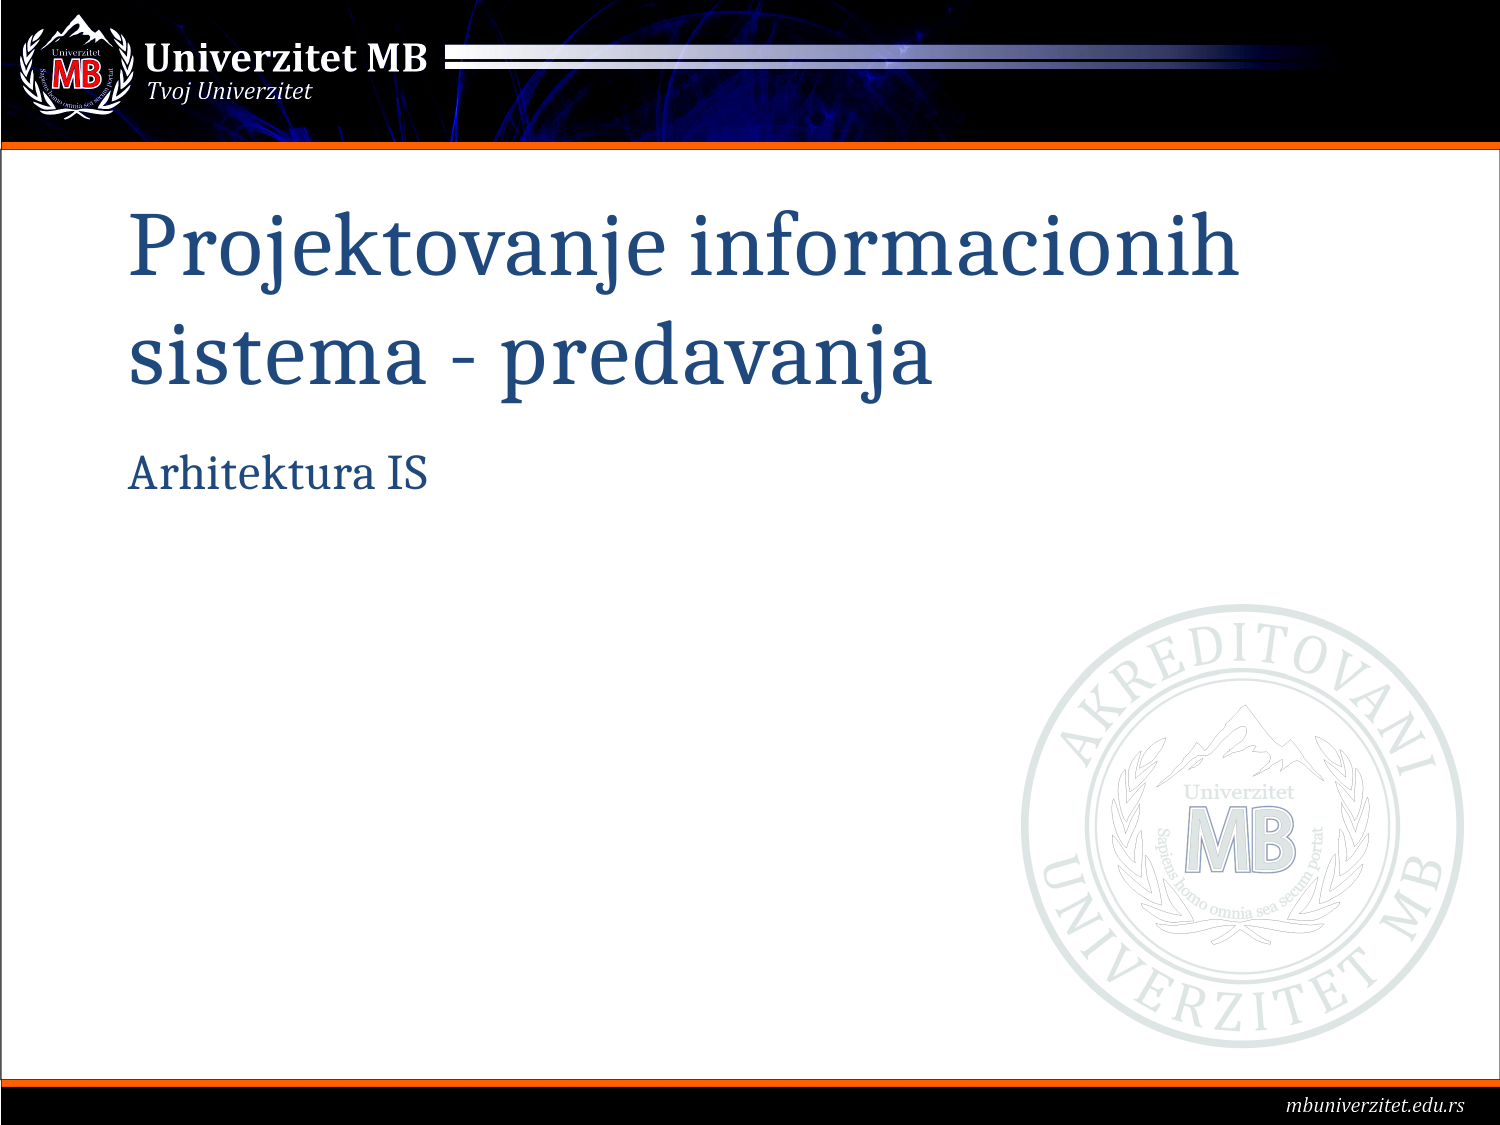

# Projektovanje informacionih sistema - predavanja
Arhitektura IS